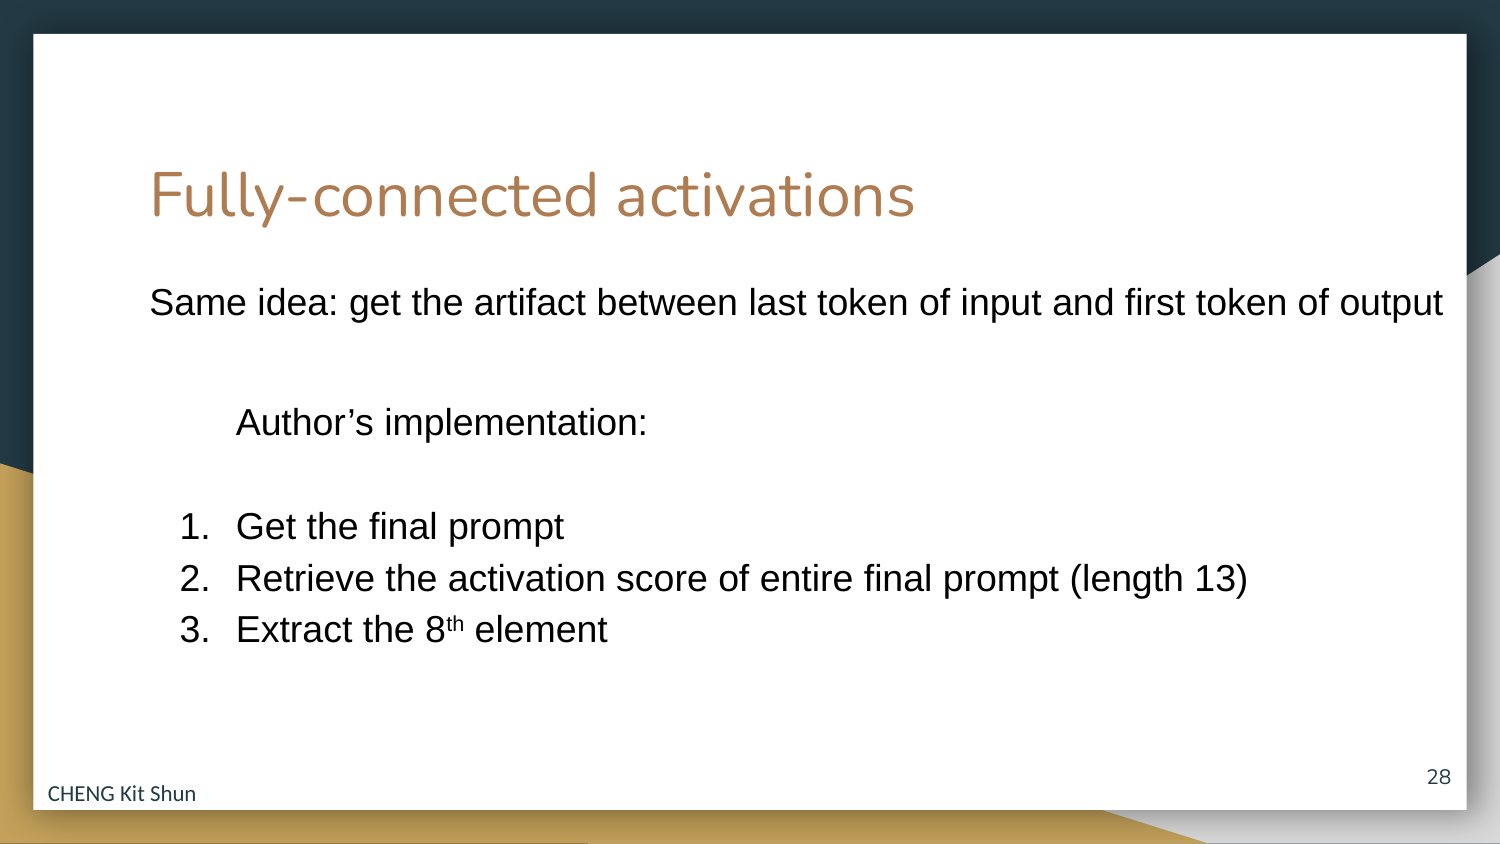

# Fully-connected activations

Same idea: get the artifact between last token of input and first token of output
Author’s implementation:

Get the final prompt
Retrieve the activation score of entire final prompt (length 13)
Extract the 8th element
28
CHENG Kit Shun